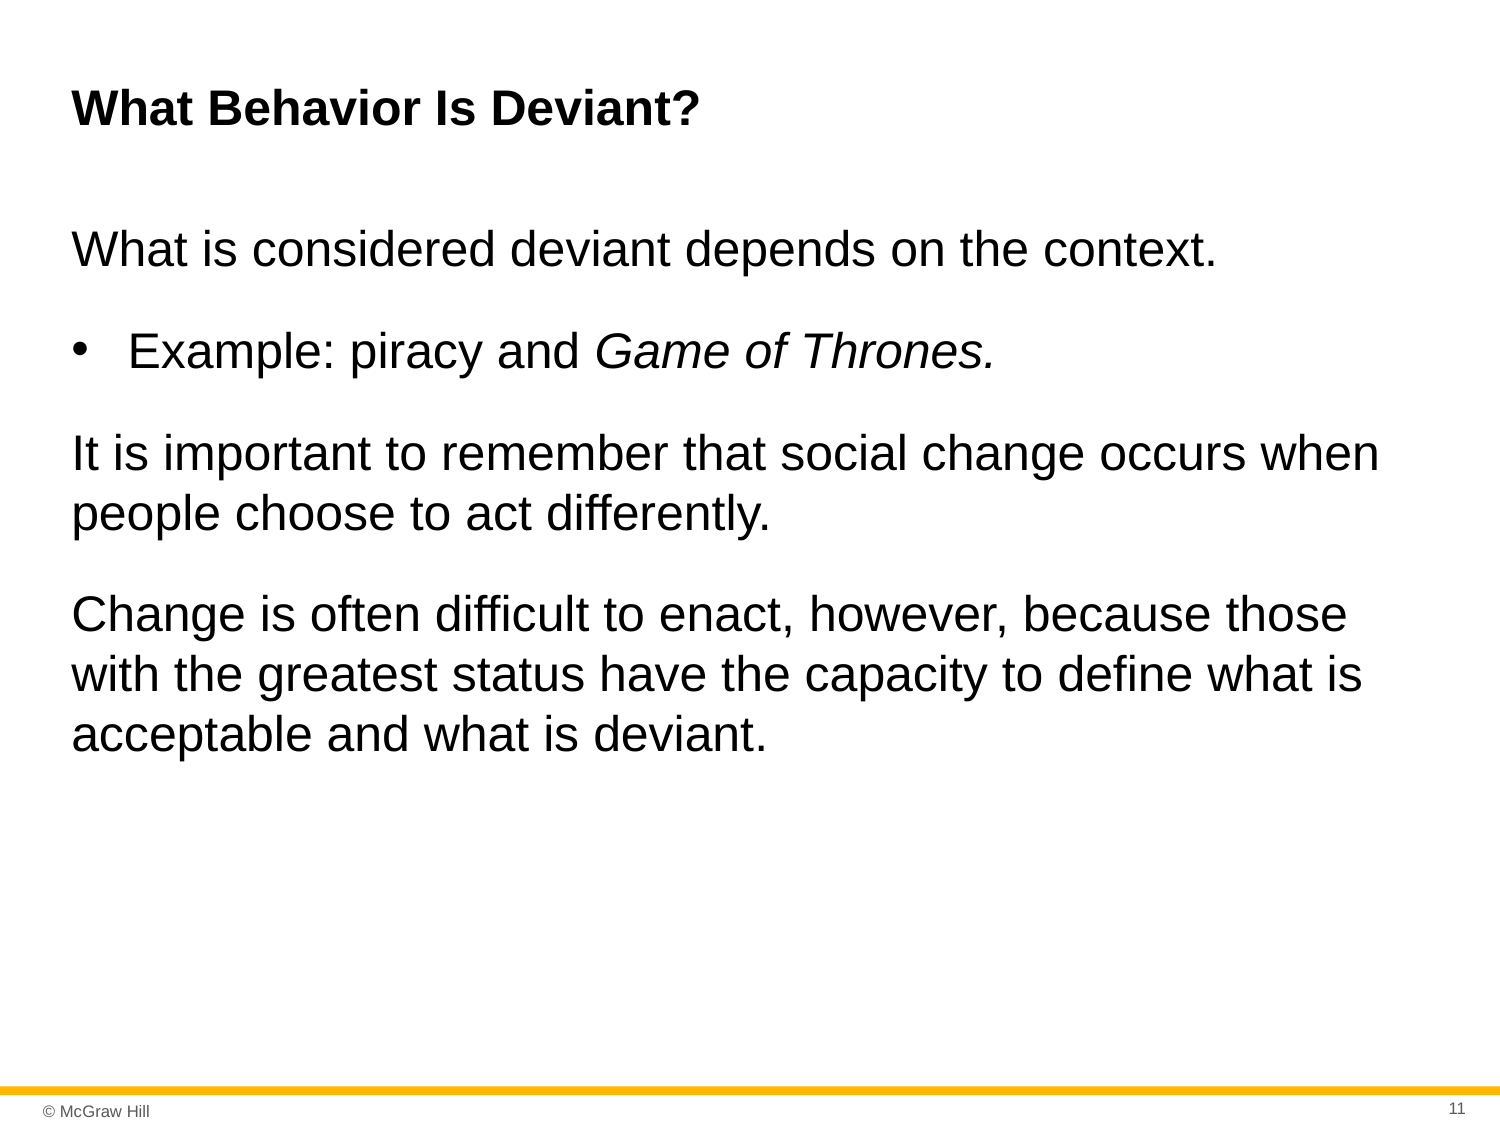

# What Behavior Is Deviant?
What is considered deviant depends on the context.
Example: piracy and Game of Thrones.
It is important to remember that social change occurs when people choose to act differently.
Change is often difficult to enact, however, because those with the greatest status have the capacity to define what is acceptable and what is deviant.